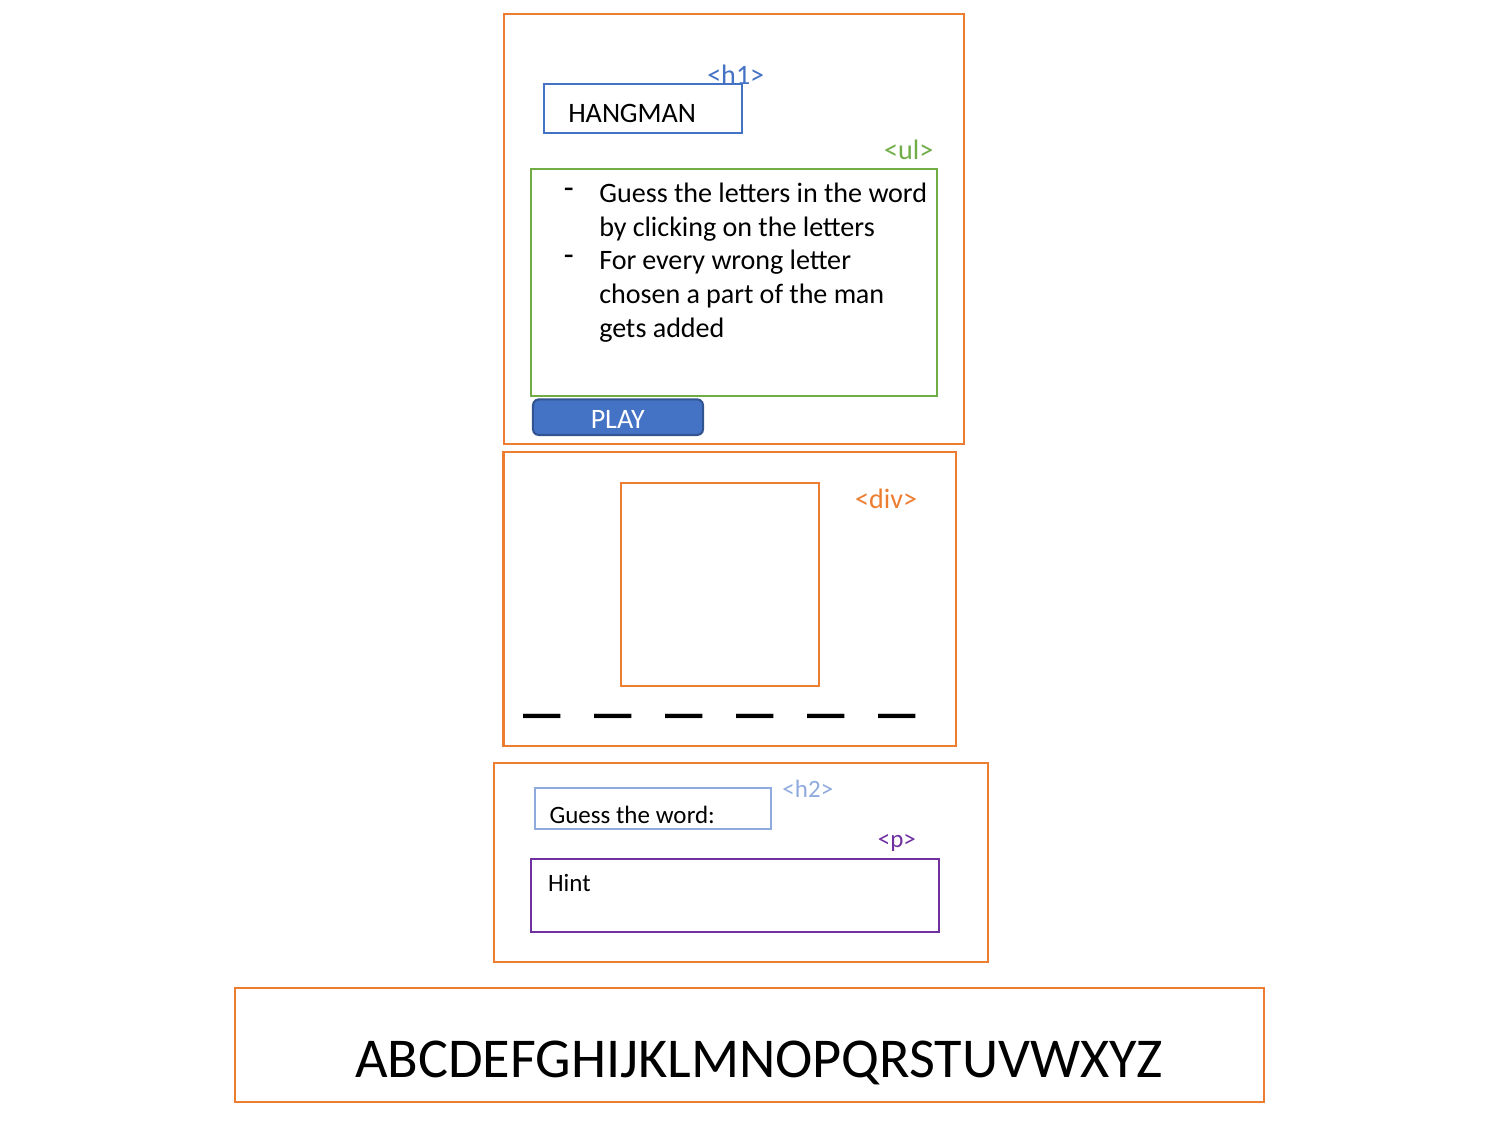

<h1>

HANGMAN
<ul>
Guess the letters in the word by clicking on the letters
For every wrong letter chosen a part of the man gets added

PLAY

<div>

_  _  _  _  _  _

<h2>

Guess the word:
<p>

Hint

ABCDEFGHIJKLMNOPQRSTUVWXYZ